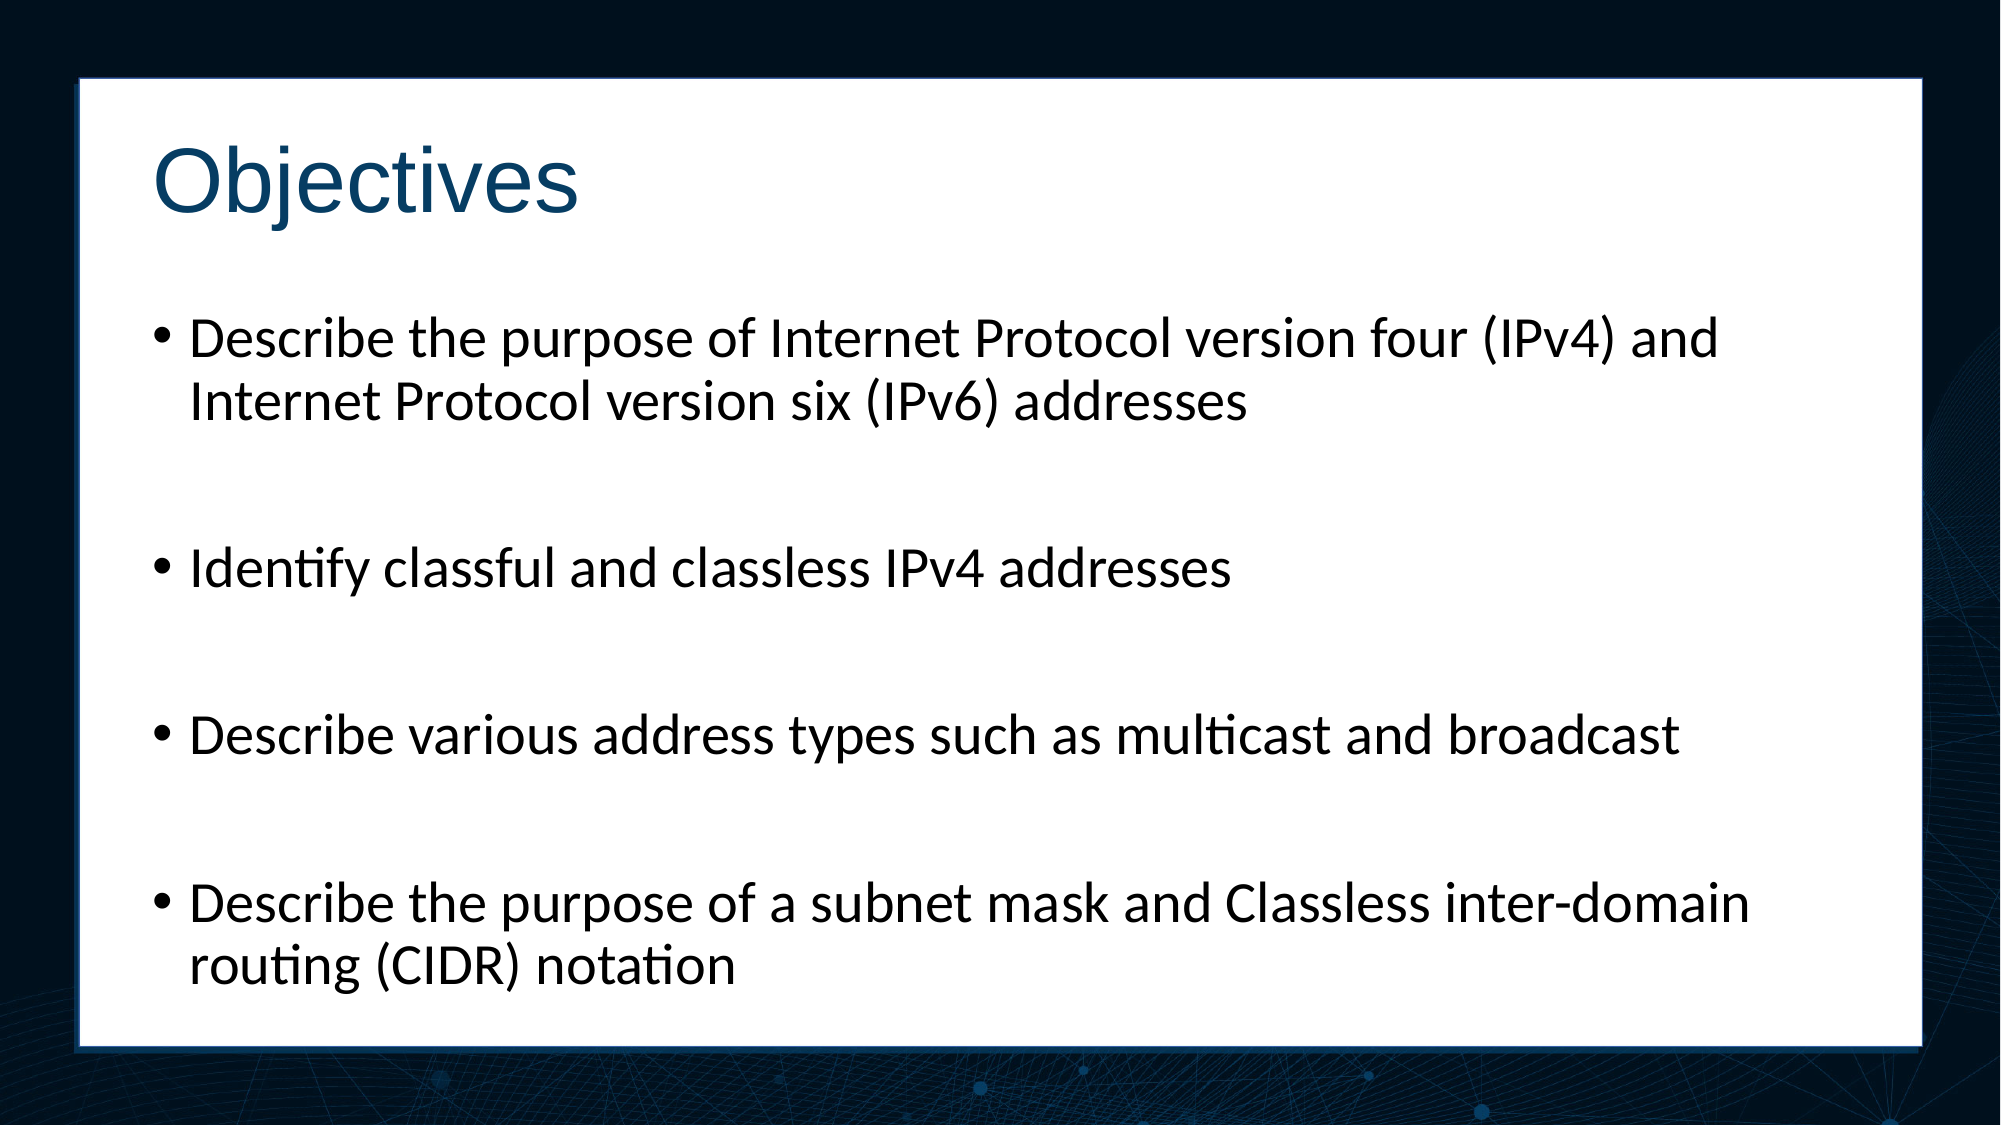

# Objectives
Describe the purpose of Internet Protocol version four (IPv4) and Internet Protocol version six (IPv6) addresses

Identify classful and classless IPv4 addresses

Describe various address types such as multicast and broadcast

Describe the purpose of a subnet mask and Classless inter-domain routing (CIDR) notation